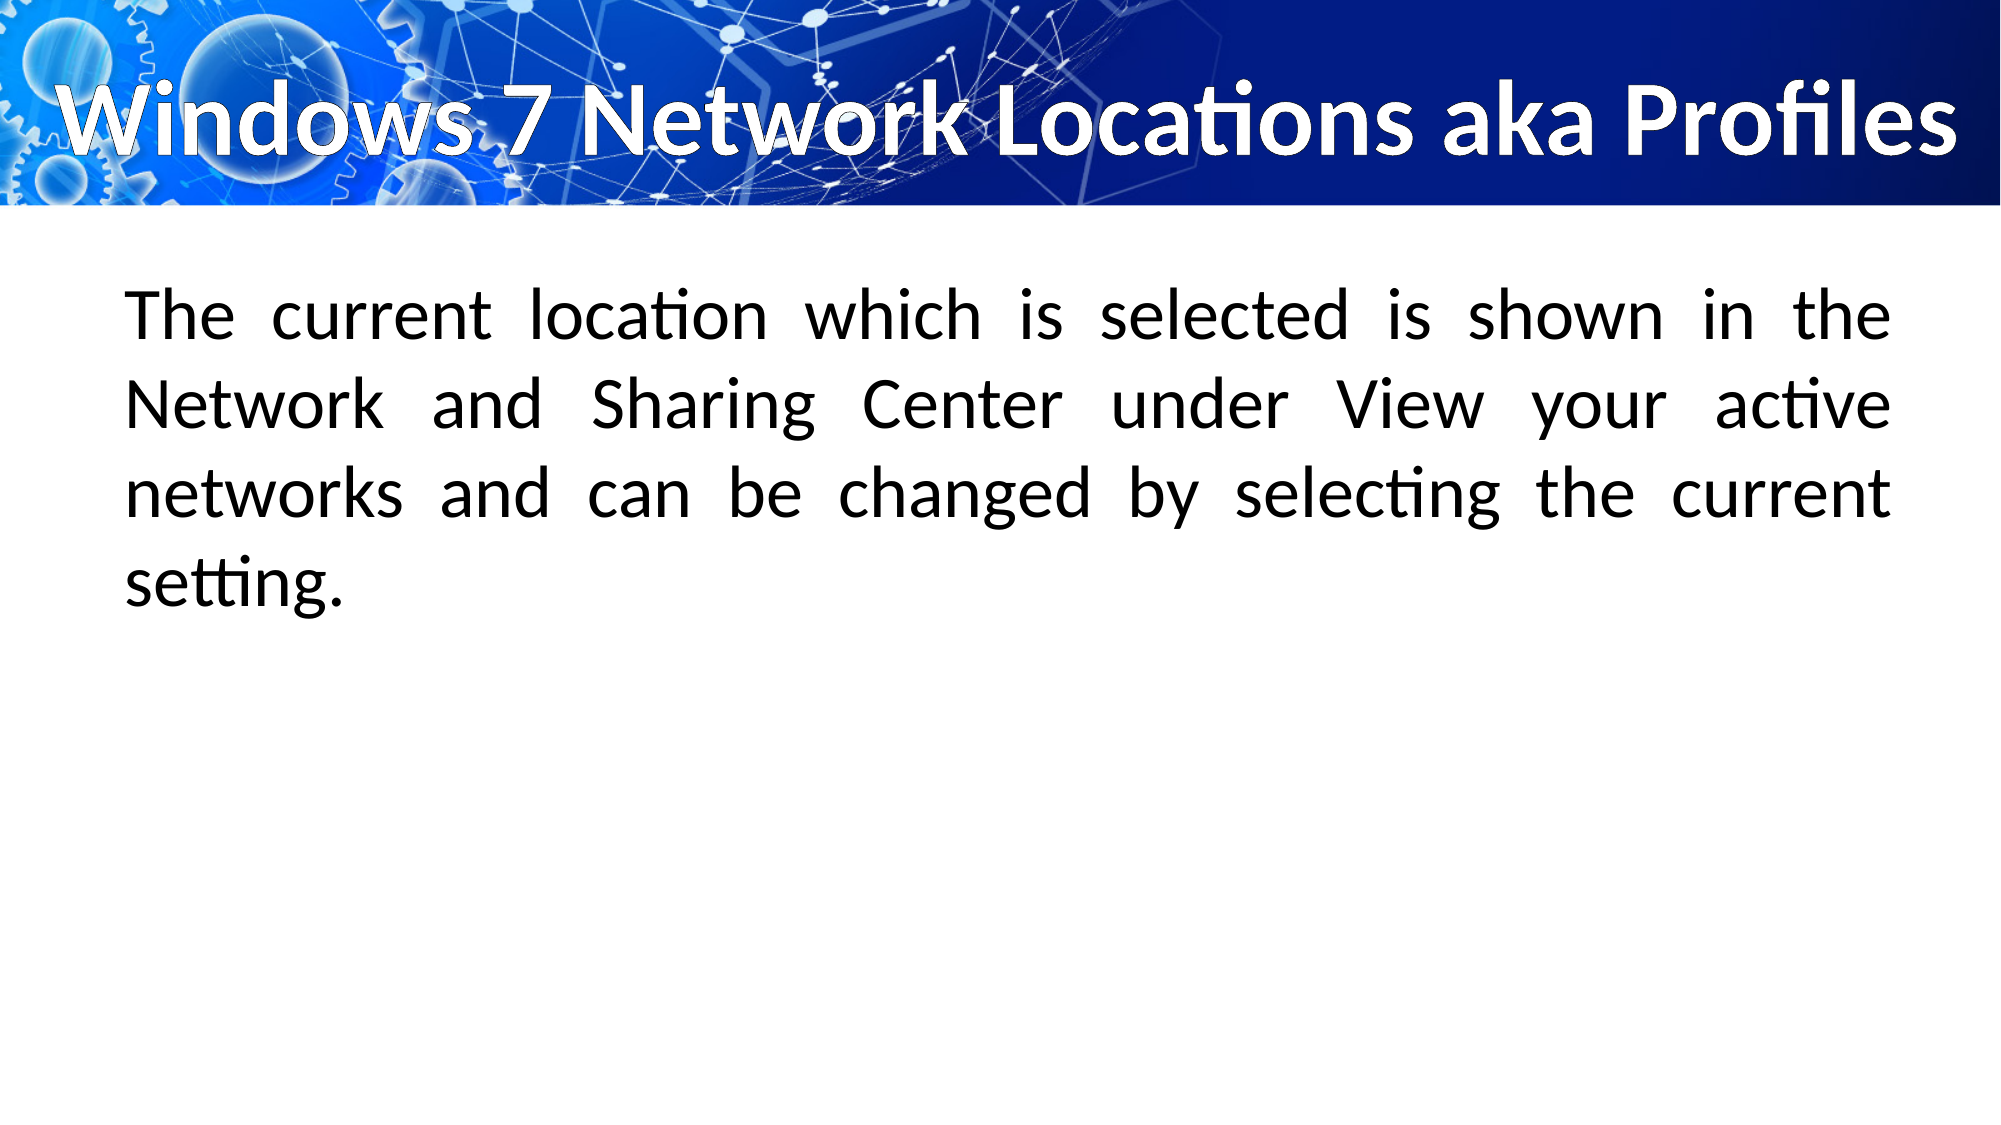

# Windows 7 Network Locations aka Profiles
The current location which is selected is shown in the Network and Sharing Center under View your active networks and can be changed by selecting the current setting.